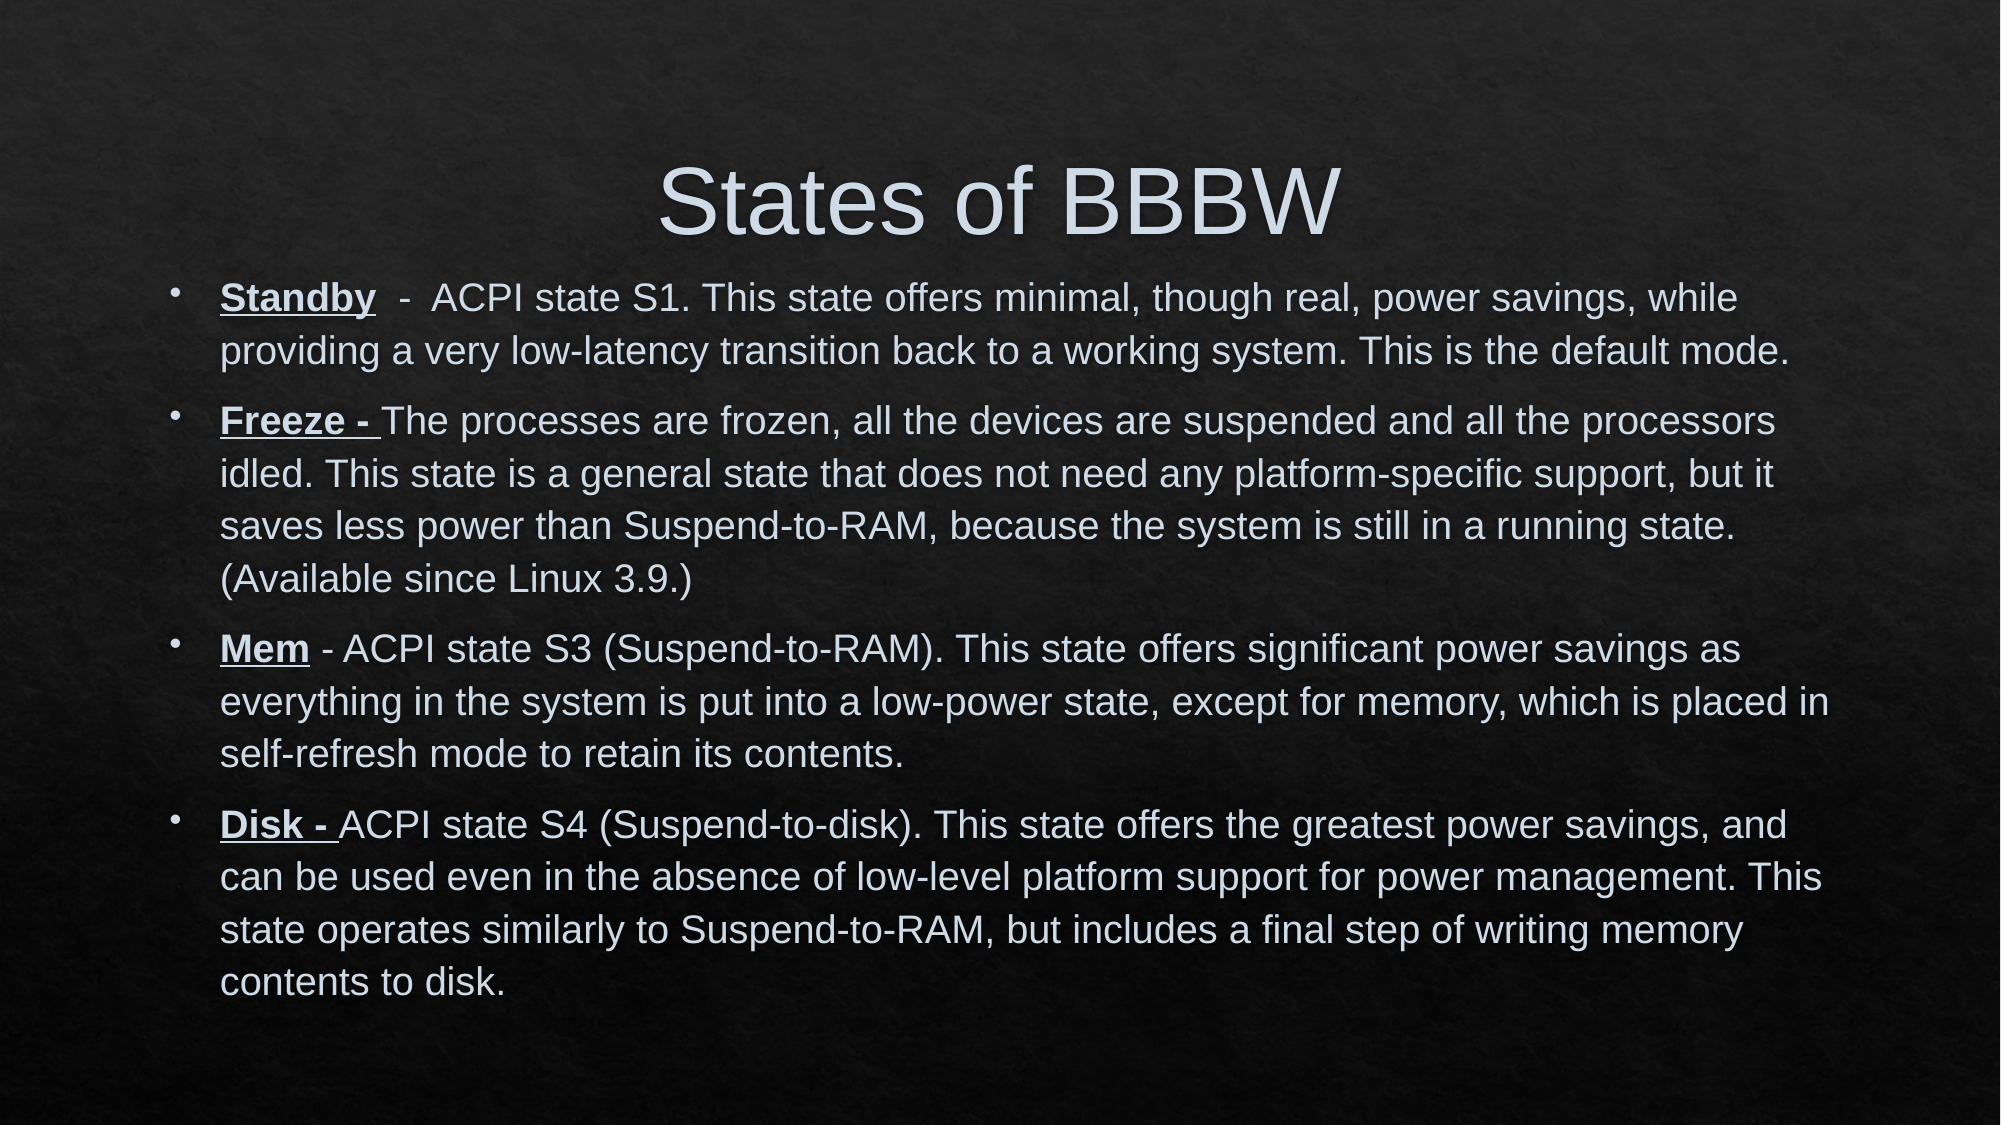

# States of BBBW
Standby  -  ACPI state S1. This state offers minimal, though real, power savings, while providing a very low-latency transition back to a working system. This is the default mode.
Freeze - The processes are frozen, all the devices are suspended and all the processors idled. This state is a general state that does not need any platform-specific support, but it saves less power than Suspend-to-RAM, because the system is still in a running state. (Available since Linux 3.9.)
Mem - ACPI state S3 (Suspend-to-RAM). This state offers significant power savings as everything in the system is put into a low-power state, except for memory, which is placed in self-refresh mode to retain its contents.
Disk - ACPI state S4 (Suspend-to-disk). This state offers the greatest power savings, and can be used even in the absence of low-level platform support for power management. This state operates similarly to Suspend-to-RAM, but includes a final step of writing memory contents to disk.